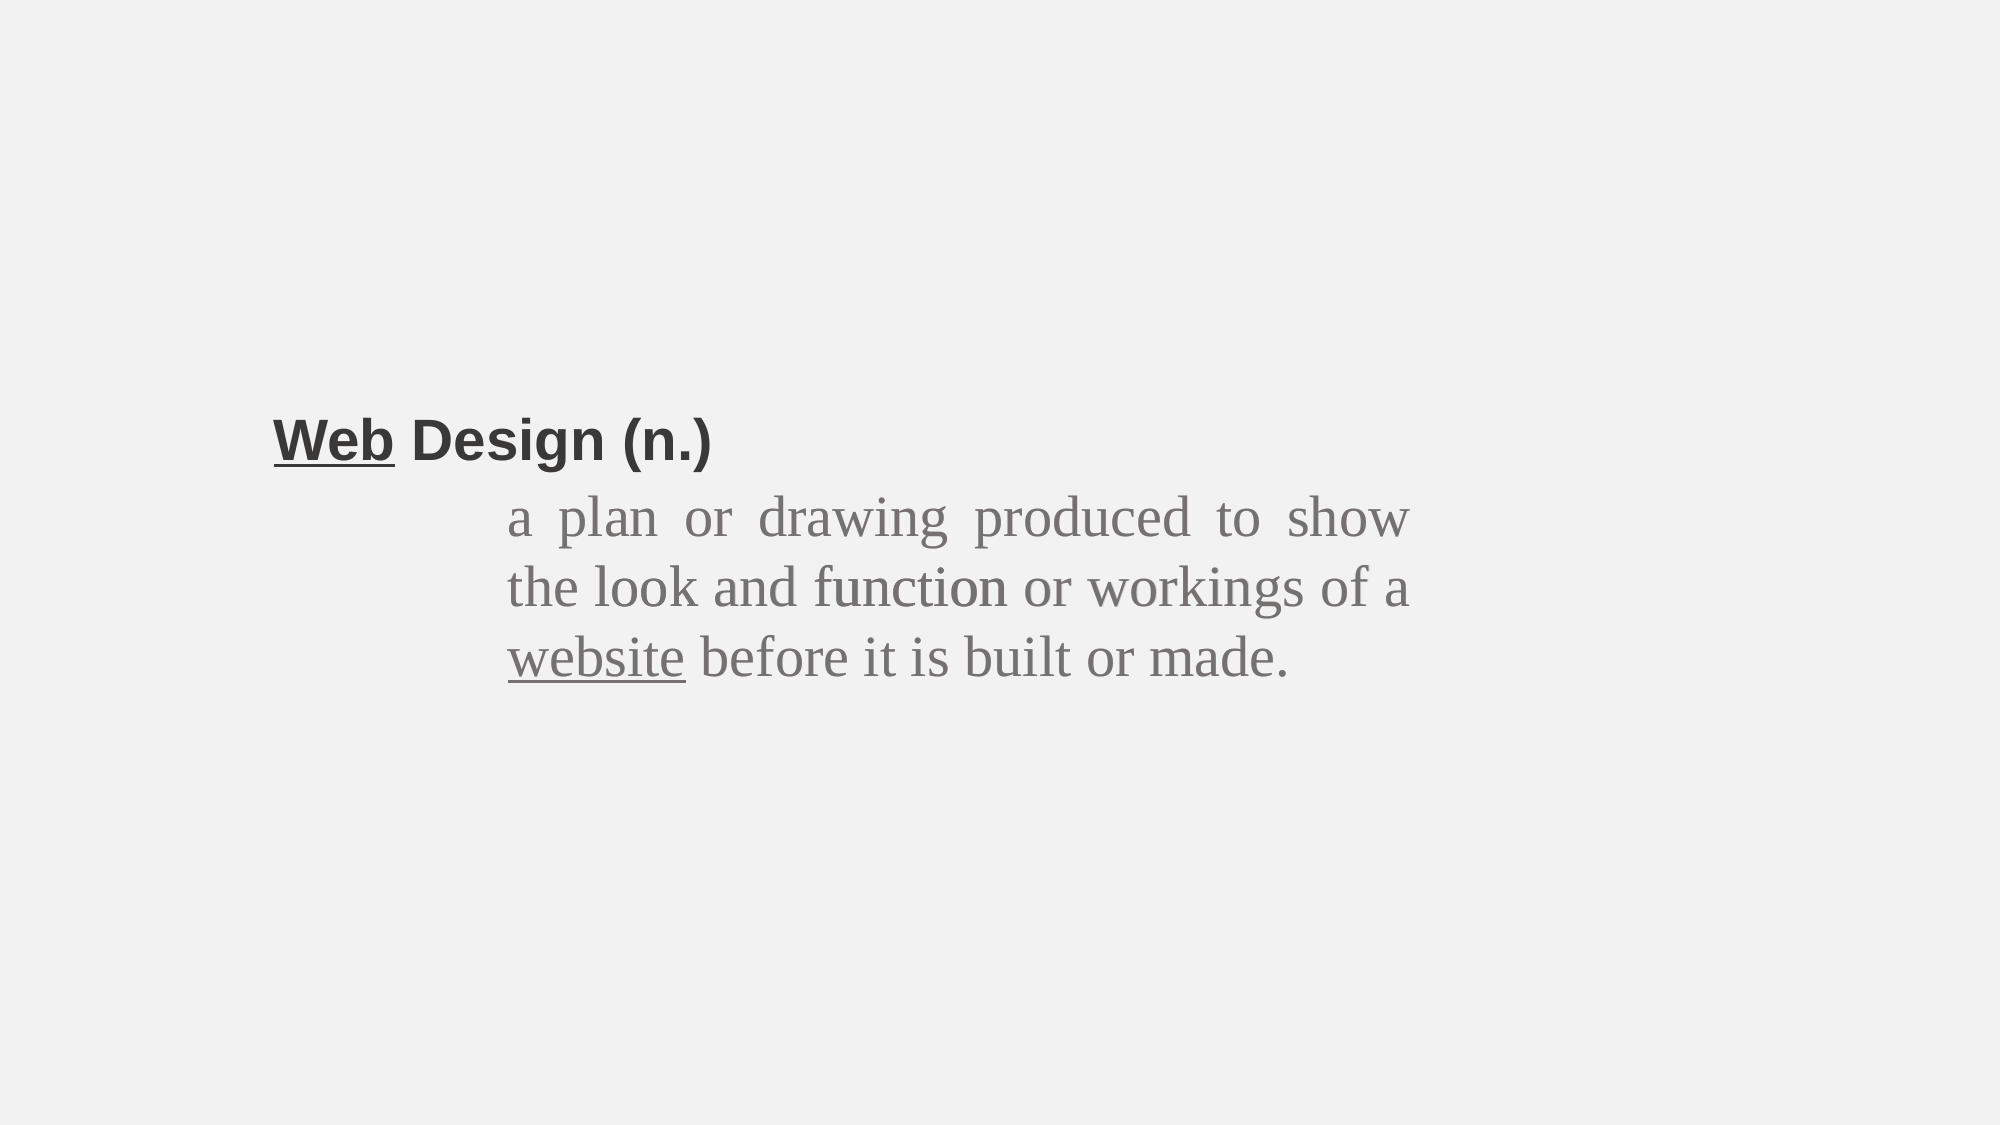

Web Design (n.)
a plan or drawing produced to show the look and function or workings of a website before it is built or made.
a plan or drawing produced to show the look and function or workings of a website before it is built or made.